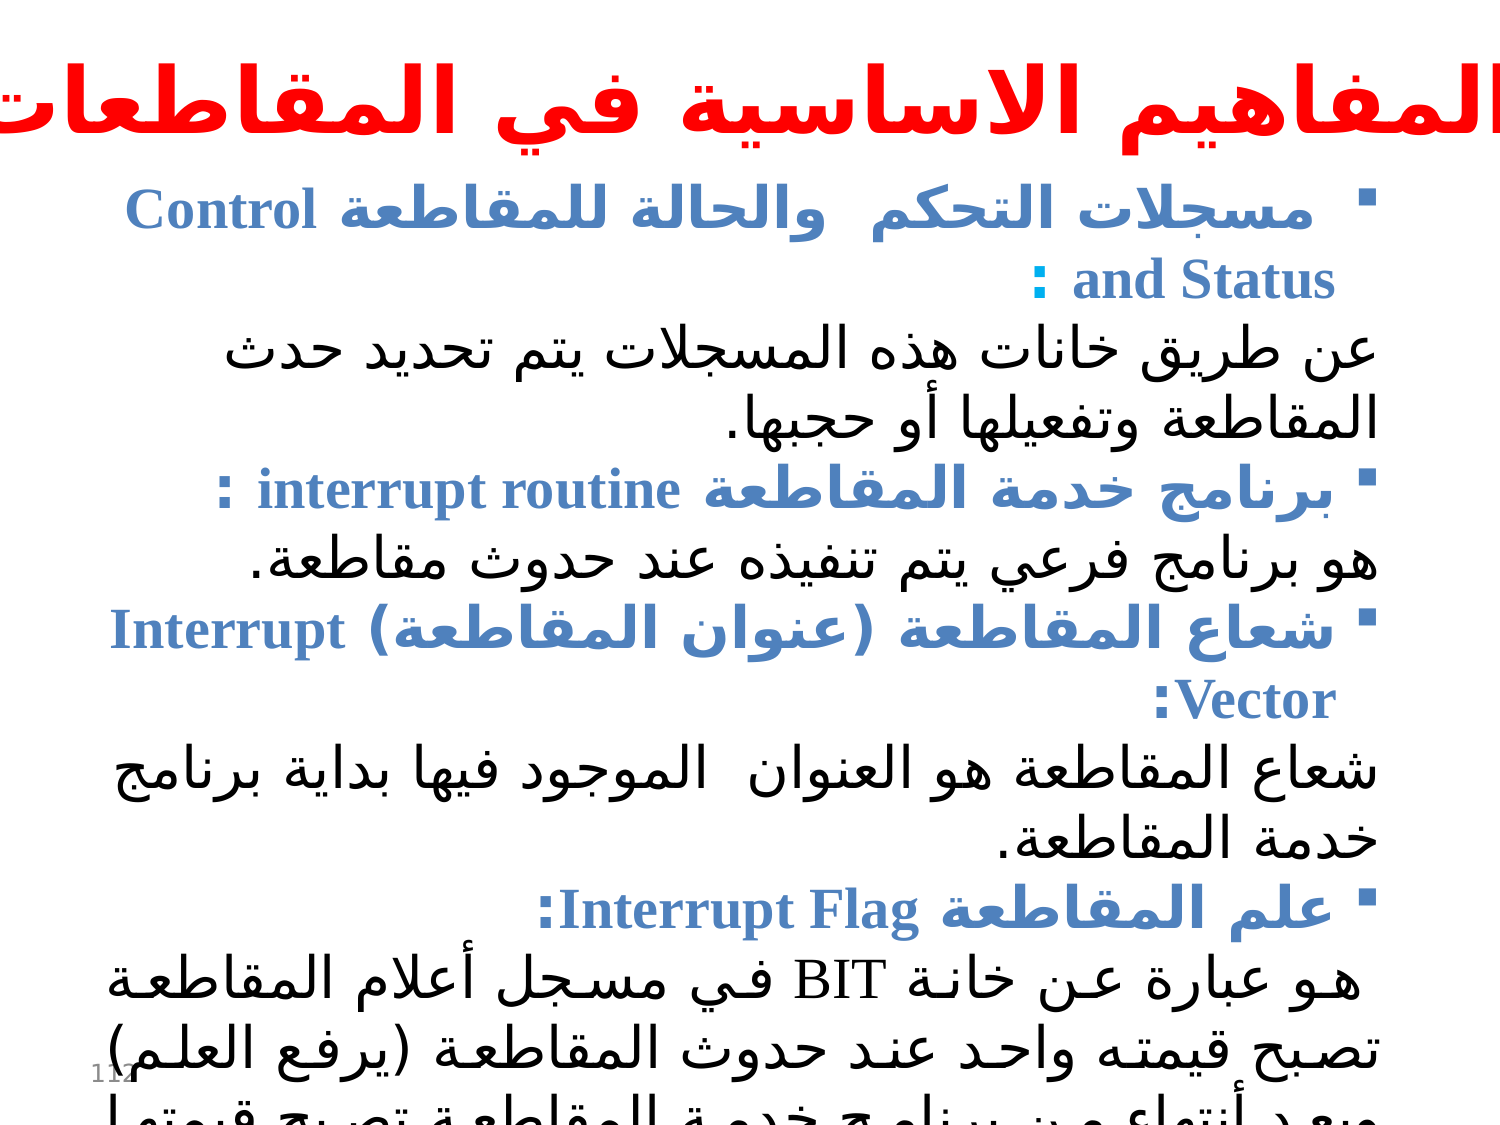

المفاهيم الاساسية في المقاطعات
 مسجلات التحكم  والحالة للمقاطعة Control and Status :
عن طريق خانات هذه المسجلات يتم تحديد حدث المقاطعة وتفعيلها أو حجبها.
برنامج خدمة المقاطعة interrupt routine :
هو برنامج فرعي يتم تنفيذه عند حدوث مقاطعة.
شعاع المقاطعة (عنوان المقاطعة) Interrupt Vector:
شعاع المقاطعة هو العنوان  الموجود فيها بداية برنامج خدمة المقاطعة.
علم المقاطعة Interrupt Flag:
 هو عبارة عن خانة BIT في مسجل أعلام المقاطعة تصبح قيمته واحد عند حدوث المقاطعة (يرفع العلم) وبعد أنتهاء من برنامج خدمة المقاطعة تصبح قيمتها صفر.

112